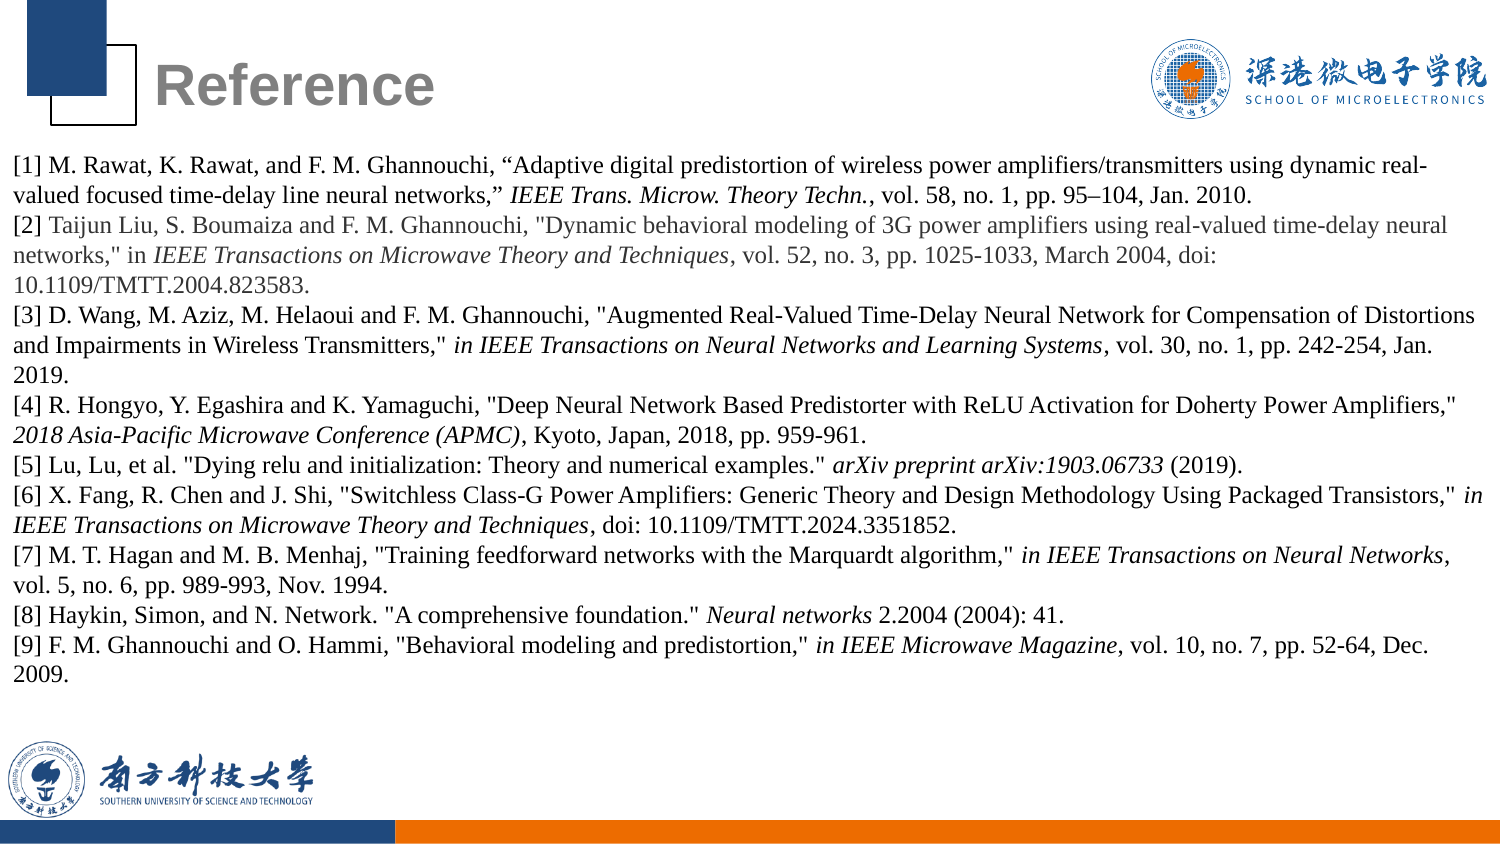

# Reference
[1] M. Rawat, K. Rawat, and F. M. Ghannouchi, “Adaptive digital predistortion of wireless power amplifiers/transmitters using dynamic real-valued focused time-delay line neural networks,” IEEE Trans. Microw. Theory Techn., vol. 58, no. 1, pp. 95–104, Jan. 2010.
[2] Taijun Liu, S. Boumaiza and F. M. Ghannouchi, "Dynamic behavioral modeling of 3G power amplifiers using real-valued time-delay neural networks," in IEEE Transactions on Microwave Theory and Techniques, vol. 52, no. 3, pp. 1025-1033, March 2004, doi: 10.1109/TMTT.2004.823583.
[3] D. Wang, M. Aziz, M. Helaoui and F. M. Ghannouchi, "Augmented Real-Valued Time-Delay Neural Network for Compensation of Distortions and Impairments in Wireless Transmitters," in IEEE Transactions on Neural Networks and Learning Systems, vol. 30, no. 1, pp. 242-254, Jan. 2019.
[4] R. Hongyo, Y. Egashira and K. Yamaguchi, "Deep Neural Network Based Predistorter with ReLU Activation for Doherty Power Amplifiers," 2018 Asia-Pacific Microwave Conference (APMC), Kyoto, Japan, 2018, pp. 959-961.
[5] Lu, Lu, et al. "Dying relu and initialization: Theory and numerical examples." arXiv preprint arXiv:1903.06733 (2019).
[6] X. Fang, R. Chen and J. Shi, "Switchless Class-G Power Amplifiers: Generic Theory and Design Methodology Using Packaged Transistors," in IEEE Transactions on Microwave Theory and Techniques, doi: 10.1109/TMTT.2024.3351852.
[7] M. T. Hagan and M. B. Menhaj, "Training feedforward networks with the Marquardt algorithm," in IEEE Transactions on Neural Networks, vol. 5, no. 6, pp. 989-993, Nov. 1994.
[8] Haykin, Simon, and N. Network. "A comprehensive foundation." Neural networks 2.2004 (2004): 41.
[9] F. M. Ghannouchi and O. Hammi, "Behavioral modeling and predistortion," in IEEE Microwave Magazine, vol. 10, no. 7, pp. 52-64, Dec. 2009.